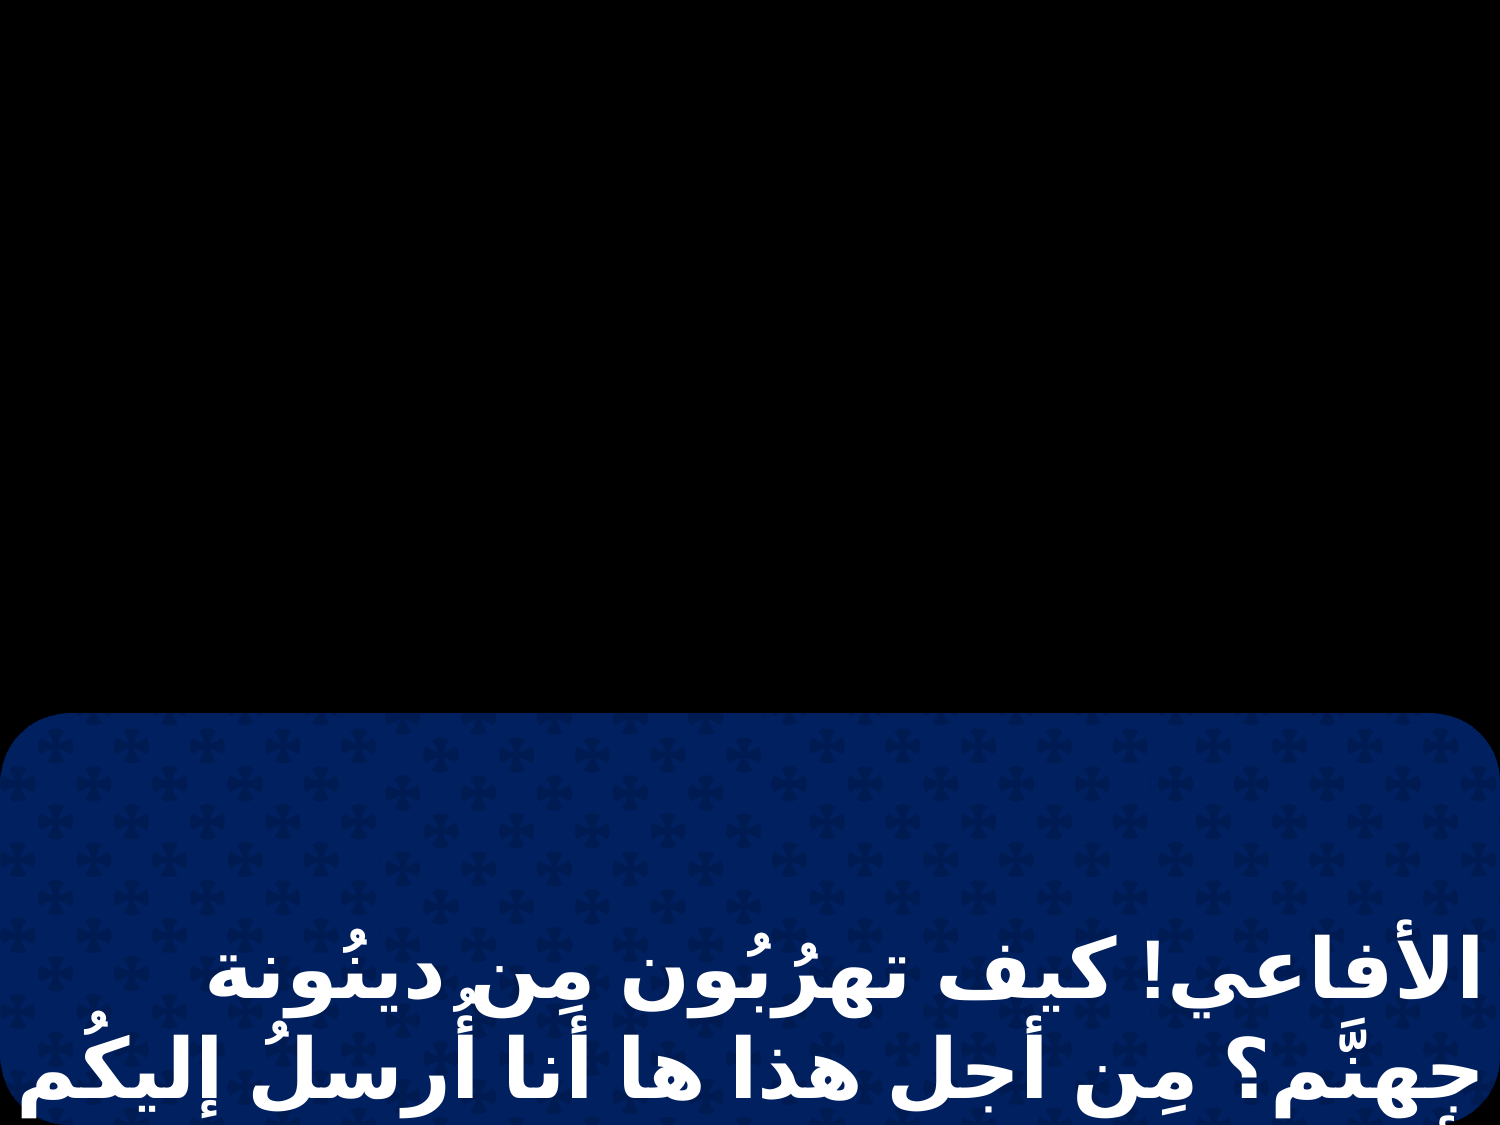

الأفاعي! كيف تهرُبُون مِن دينُونة جهنَّم؟ مِن أجل هذا ها أنا أُرسلُ إليكُم أنبياء وحُكماء وكتبةً، فمنهُم مَن